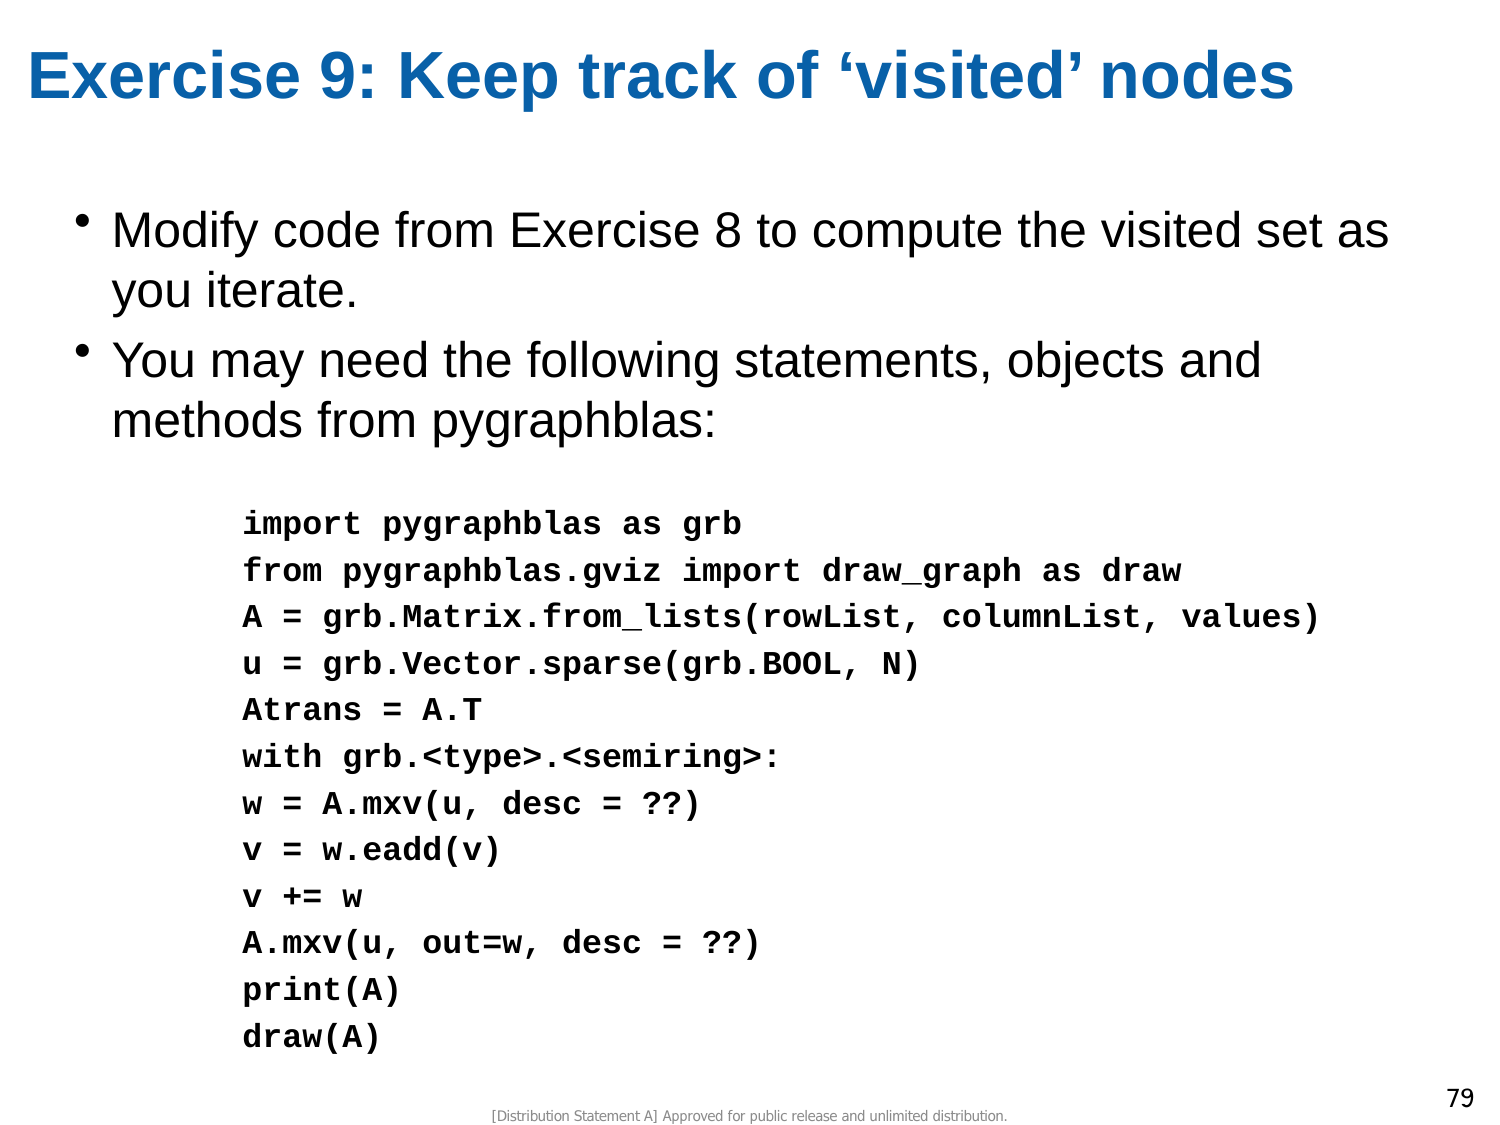

# Exercise 9: Keep track of ‘visited’ nodes
Modify code from Exercise 8 to compute the visited set as you iterate.
You may need the following statements, objects and methods from pygraphblas:

import pygraphblas as grb
from pygraphblas.gviz import draw_graph as draw
A = grb.Matrix.from_lists(rowList, columnList, values)
u = grb.Vector.sparse(grb.BOOL, N)
Atrans = A.T
with grb.<type>.<semiring>:
w = A.mxv(u, desc = ??)
v = w.eadd(v)
v += w
A.mxv(u, out=w, desc = ??)
print(A)
draw(A)
79